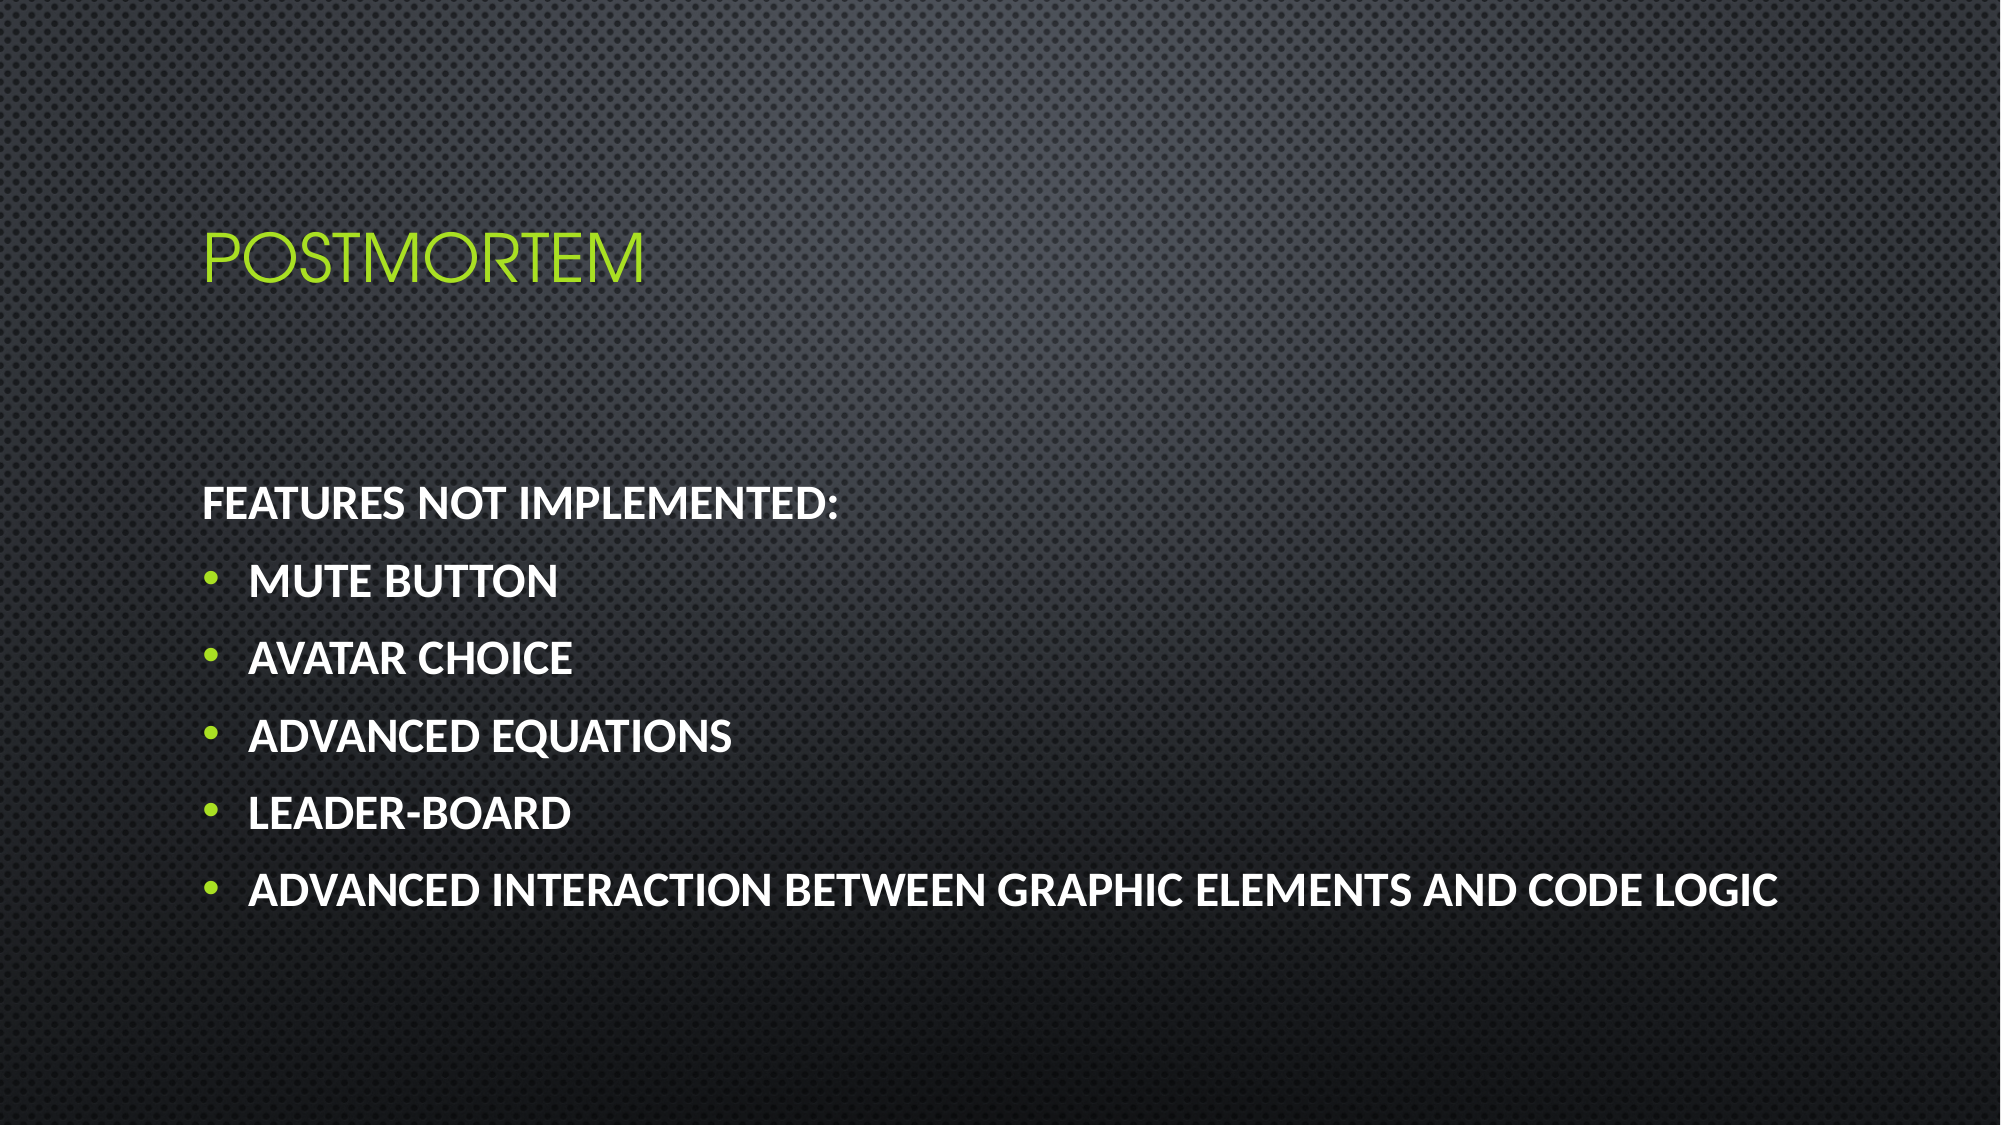

# Postmortem
Features not implemented:
mute button
avatar choice
advanced equations
leader-board
advanced interaction between graphic elements and code logic